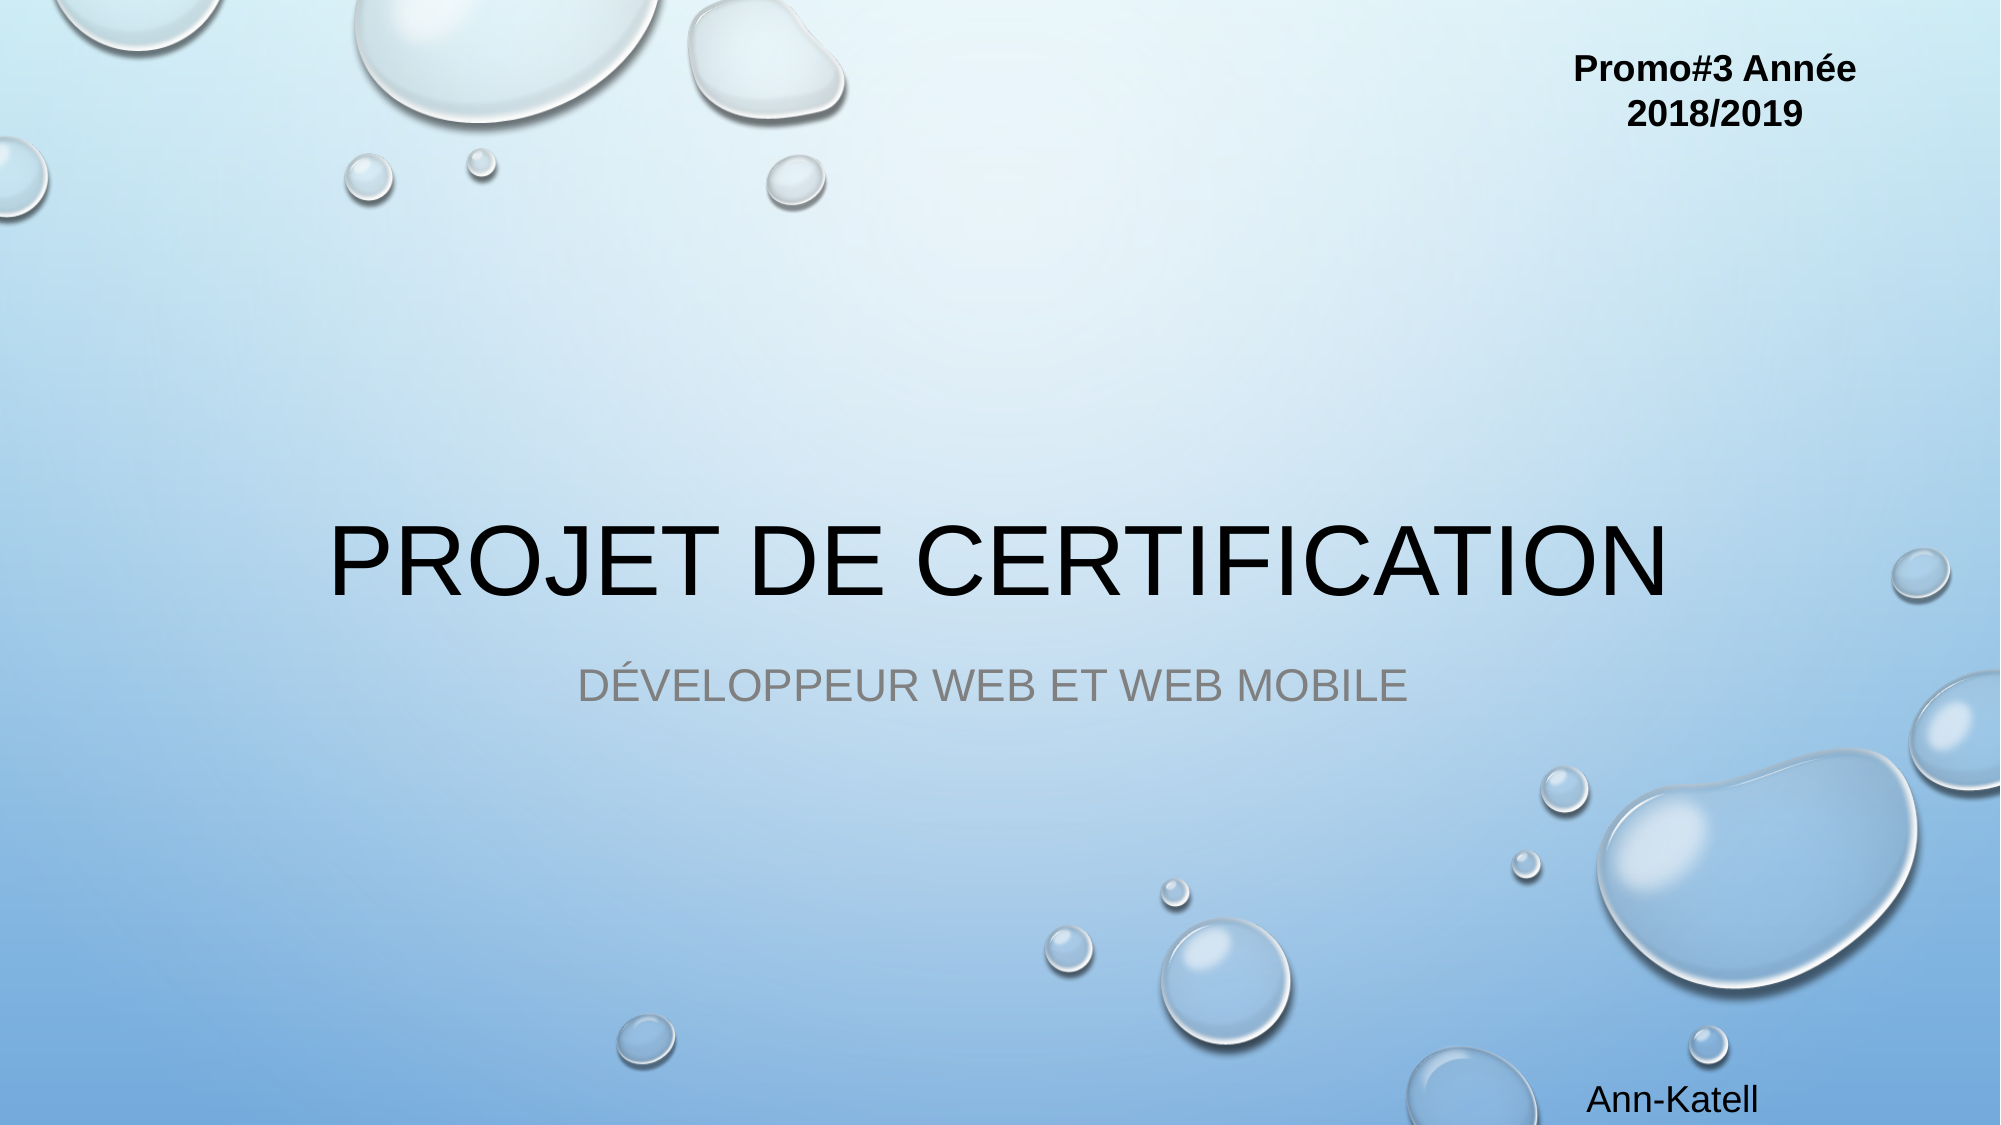

Promo#3 Année 2018/2019
# Projet de Certification
Développeur Web et Web Mobile
Ann-Katell Droumaguet